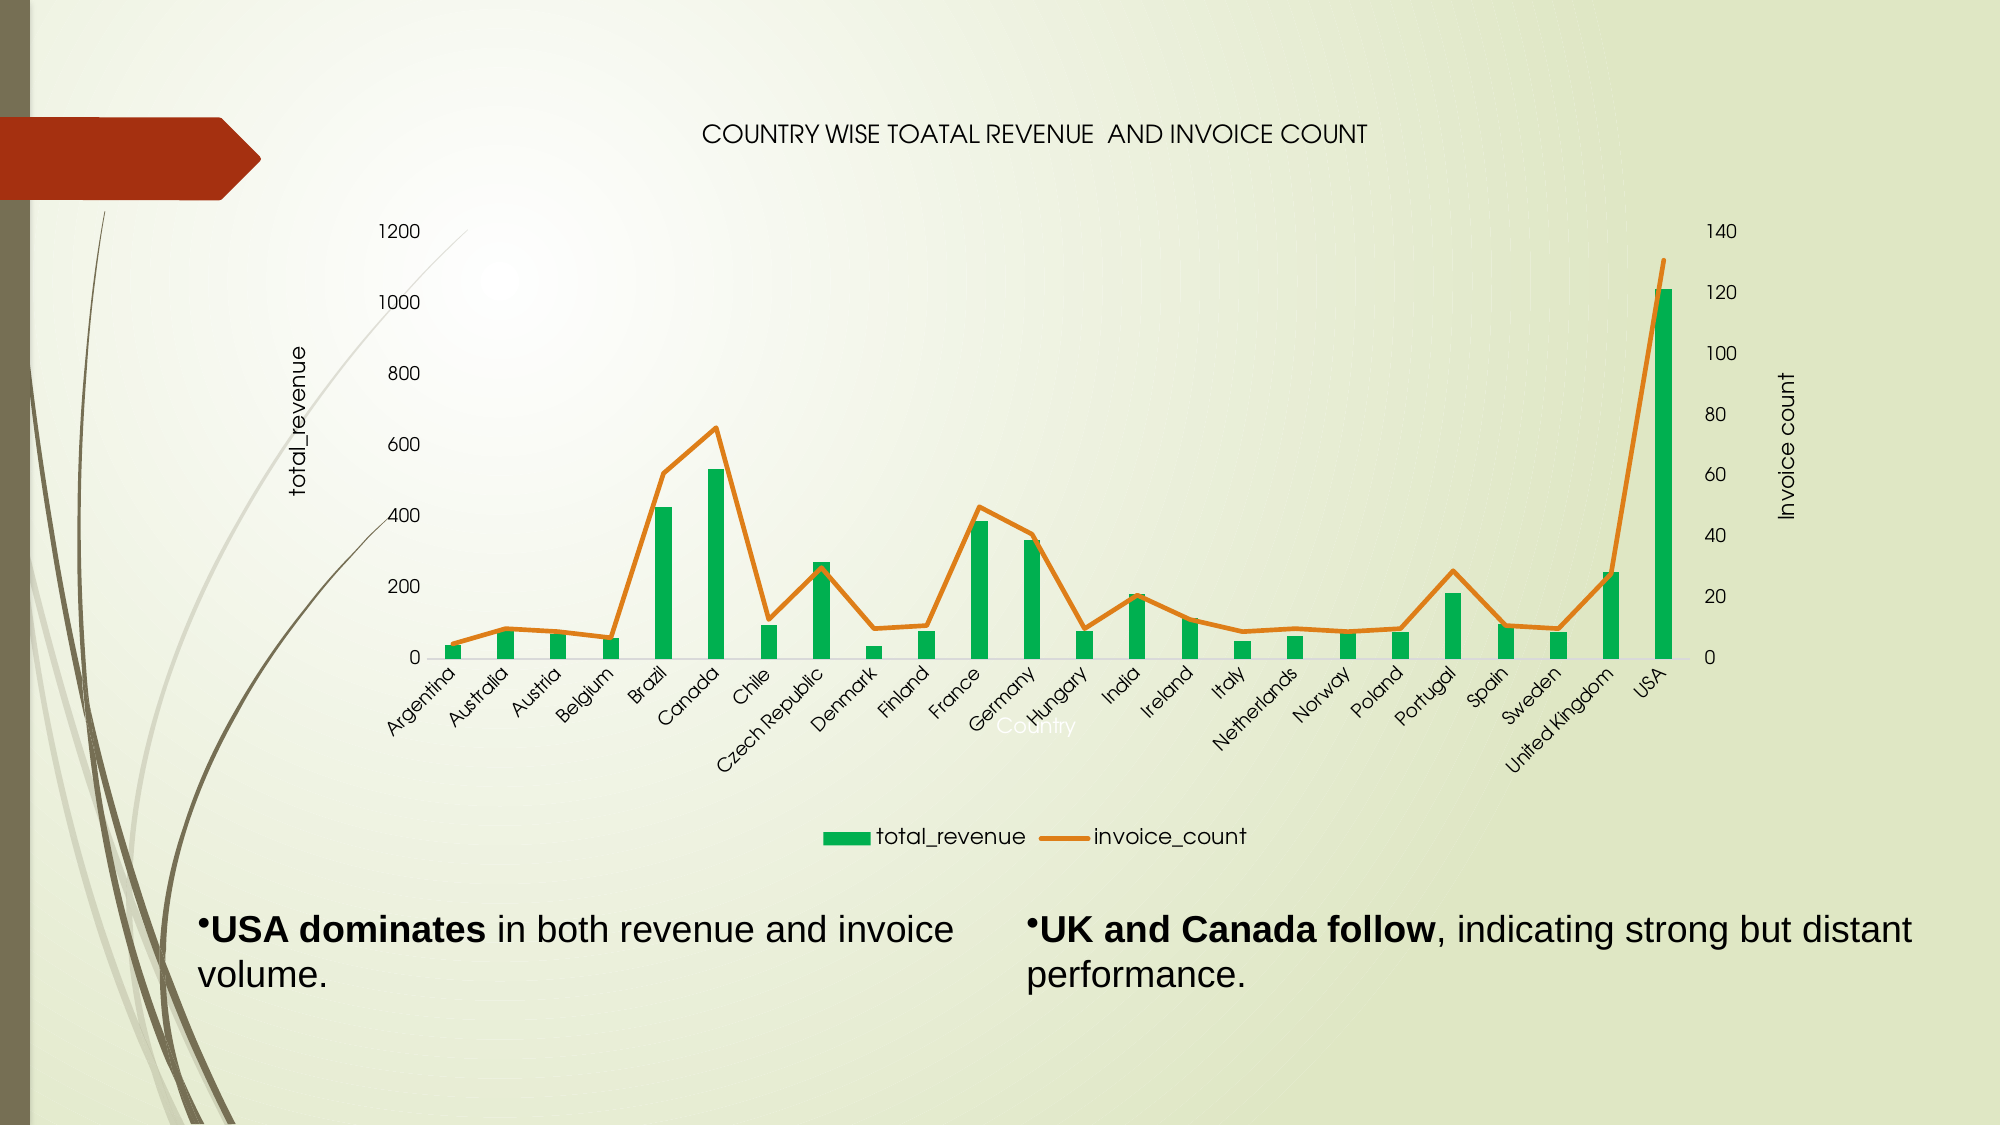

### Chart: COUNTRY WISE TOATAL REVENUE  AND INVOICE COUNT

| Category | total_revenue | invoice_count |
|---|---|---|
| Argentina | 39.6 | 5.0 |
| Australia | 81.18 | 10.0 |
| Austria | 69.3 | 9.0 |
| Belgium | 60.39 | 7.0 |
| Brazil | 427.68 | 61.0 |
| Canada | 535.59 | 76.0 |
| Chile | 97.02 | 13.0 |
| Czech Republic | 273.24 | 30.0 |
| Denmark | 37.62 | 10.0 |
| Finland | 79.2 | 11.0 |
| France | 389.07 | 50.0 |
| Germany | 334.62 | 41.0 |
| Hungary | 78.21 | 10.0 |
| India | 183.15 | 21.0 |
| Ireland | 114.84 | 13.0 |
| Italy | 50.49 | 9.0 |
| Netherlands | 65.34 | 10.0 |
| Norway | 72.27 | 9.0 |
| Poland | 76.23 | 10.0 |
| Portugal | 185.13 | 29.0 |
| Spain | 98.01 | 11.0 |
| Sweden | 75.24 | 10.0 |
| United Kingdom | 245.52 | 28.0 |
| USA | 1040.49 | 131.0 |
USA dominates in both revenue and invoice volume.
UK and Canada follow, indicating strong but distant performance.